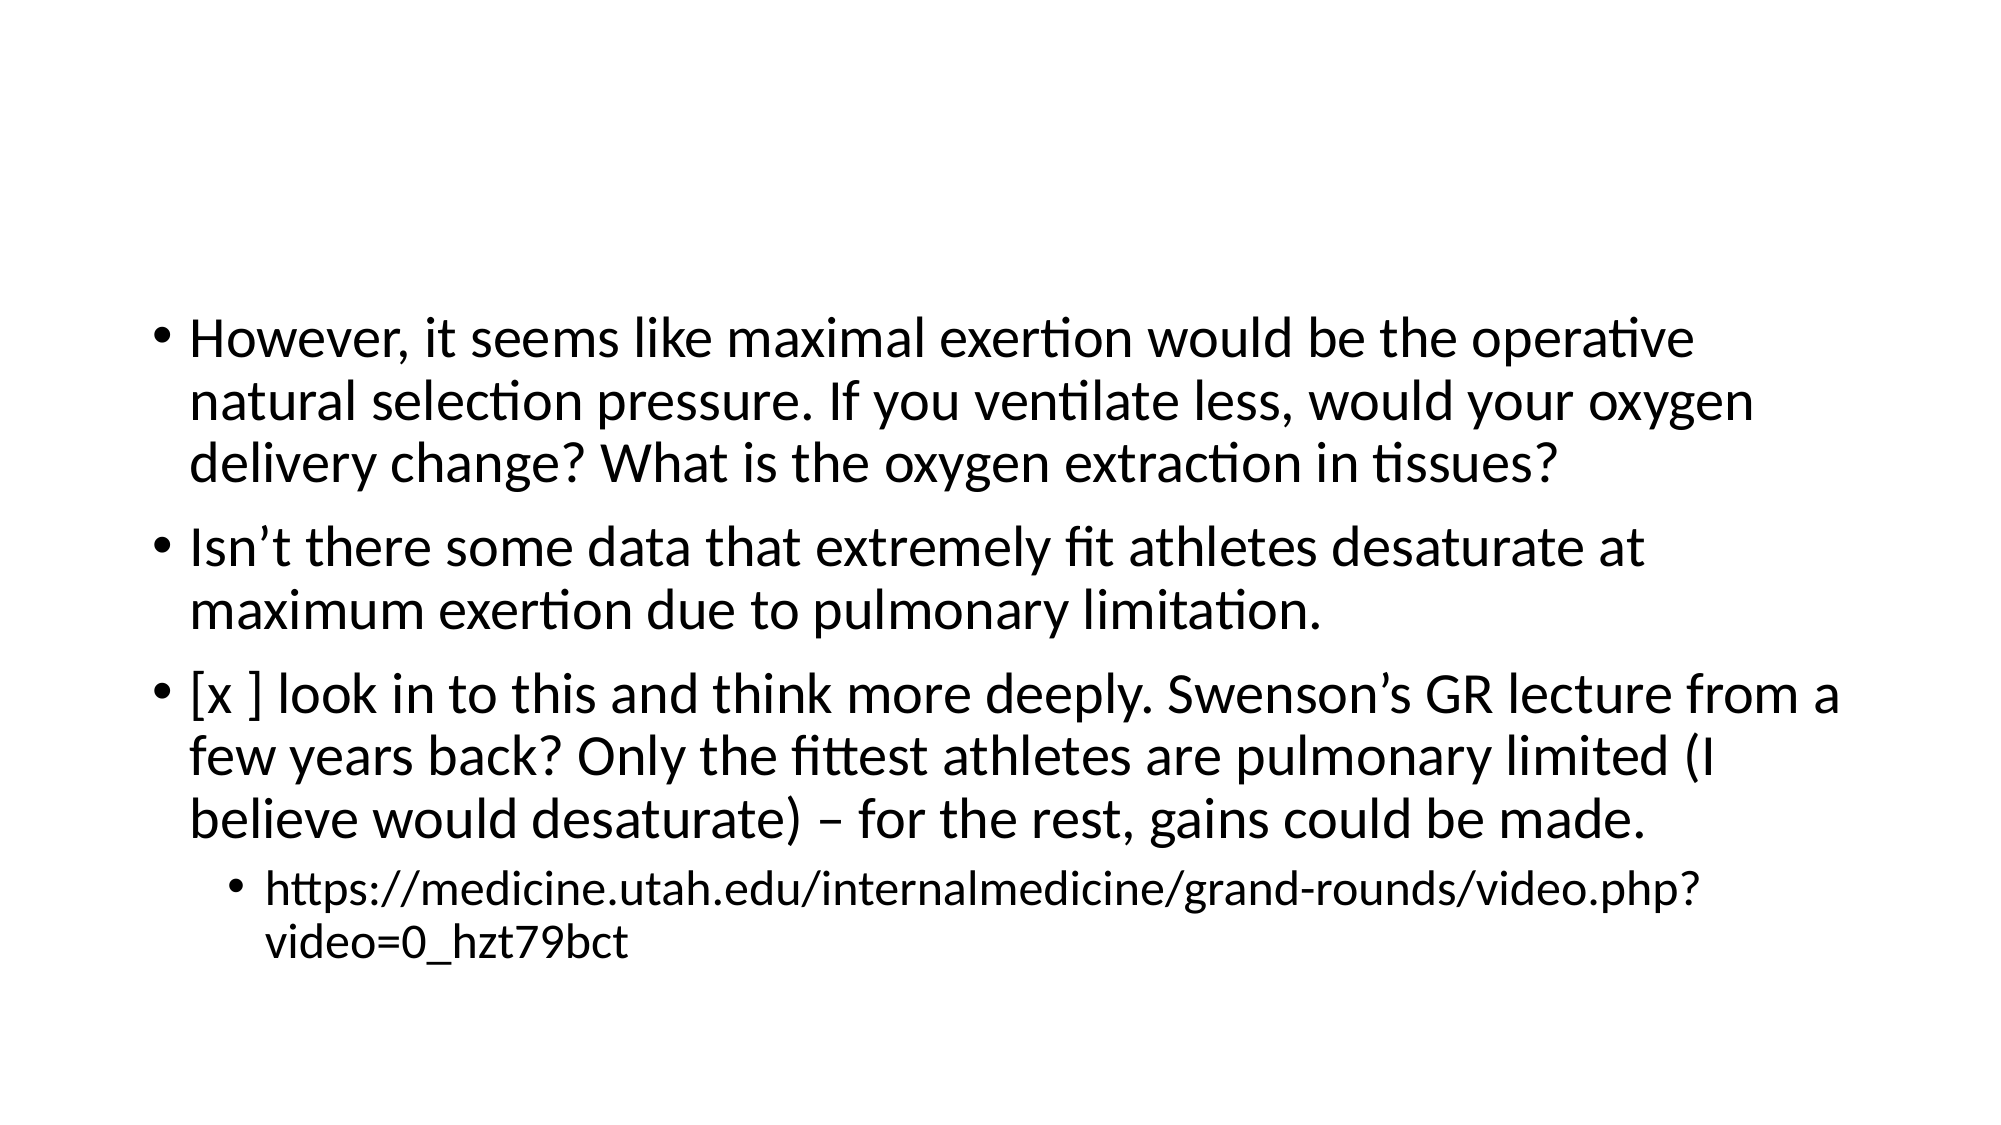

#
However, it seems like maximal exertion would be the operative natural selection pressure. If you ventilate less, would your oxygen delivery change? What is the oxygen extraction in tissues?
Isn’t there some data that extremely fit athletes desaturate at maximum exertion due to pulmonary limitation.
[x ] look in to this and think more deeply. Swenson’s GR lecture from a few years back? Only the fittest athletes are pulmonary limited (I believe would desaturate) – for the rest, gains could be made.
https://medicine.utah.edu/internalmedicine/grand-rounds/video.php?video=0_hzt79bct